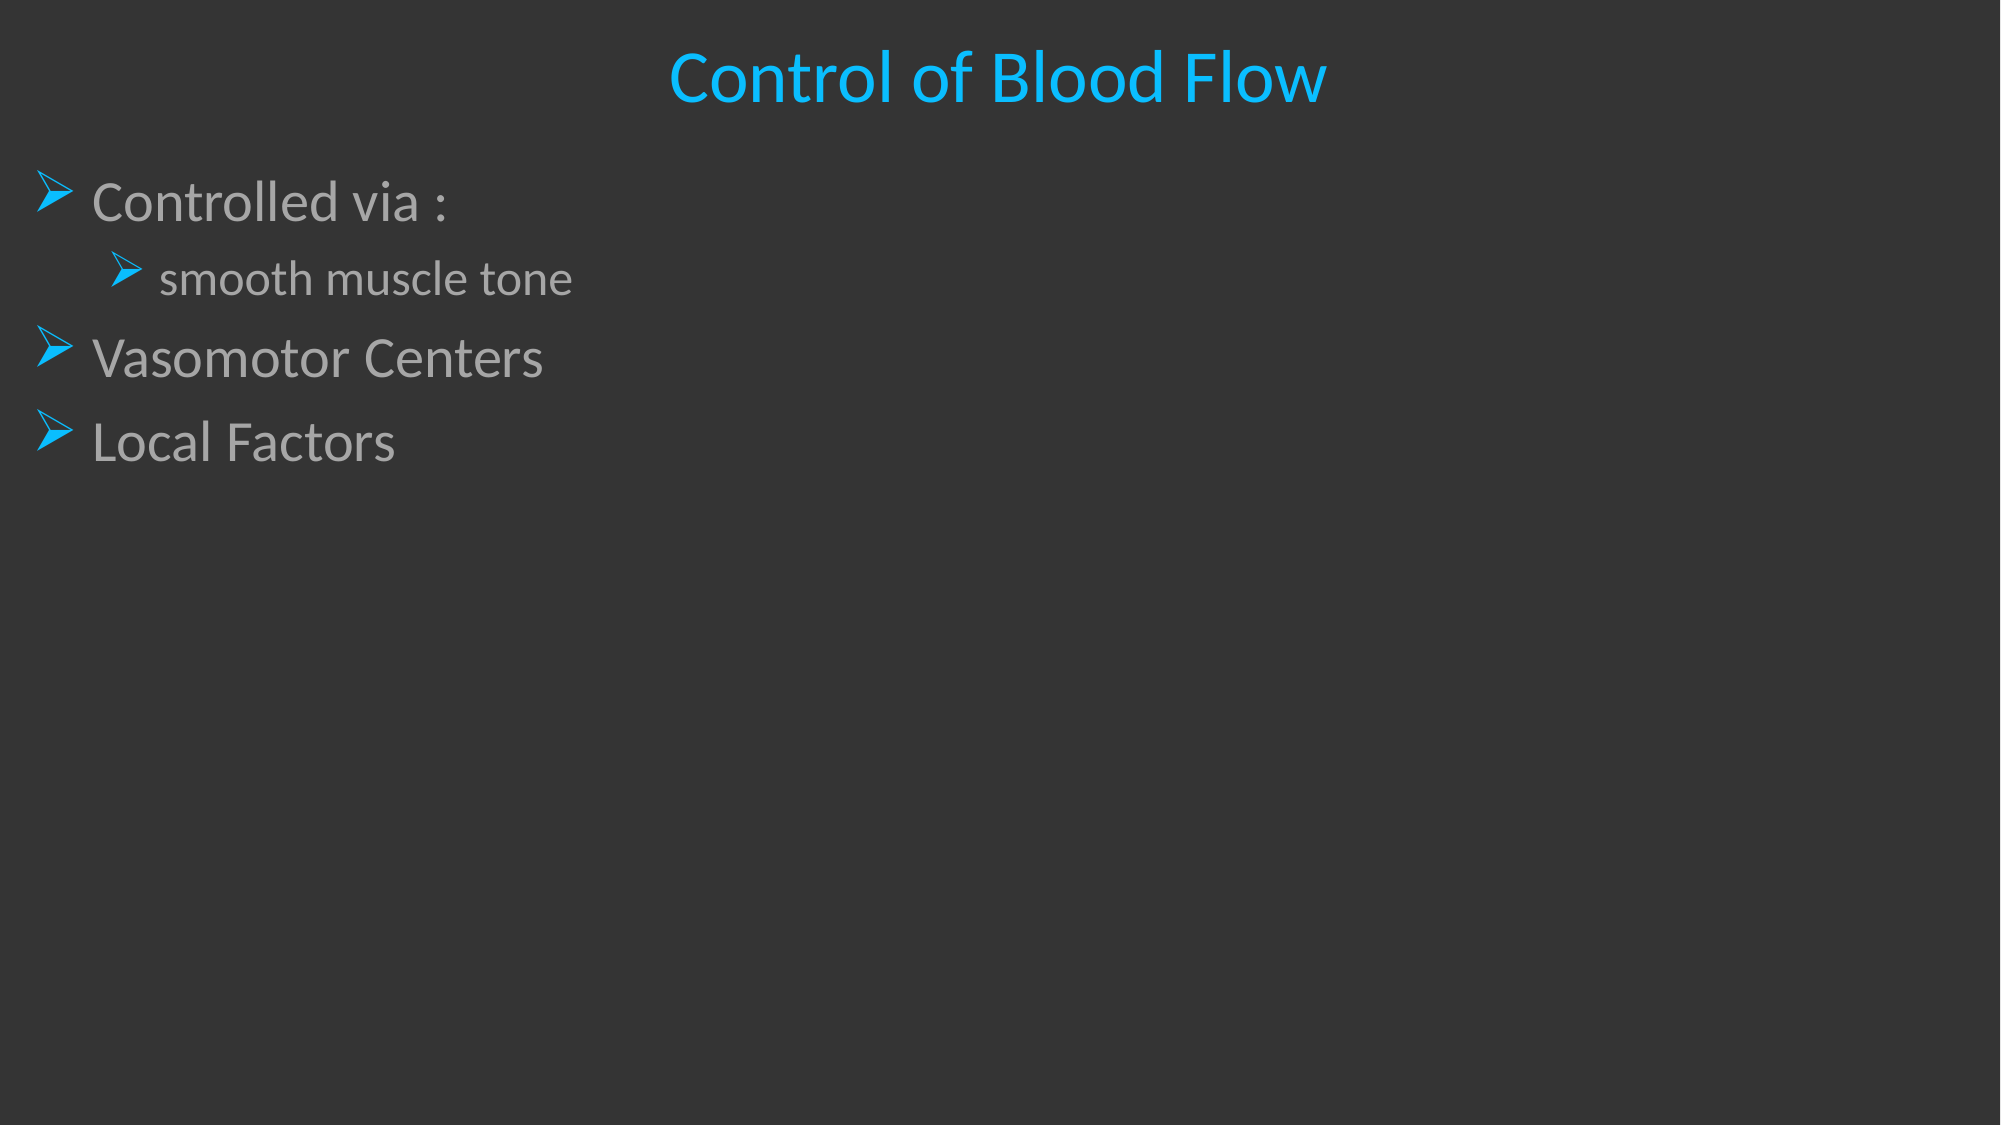

# Control of Blood Flow
 Controlled via :
 smooth muscle tone
 Vasomotor Centers
 Local Factors